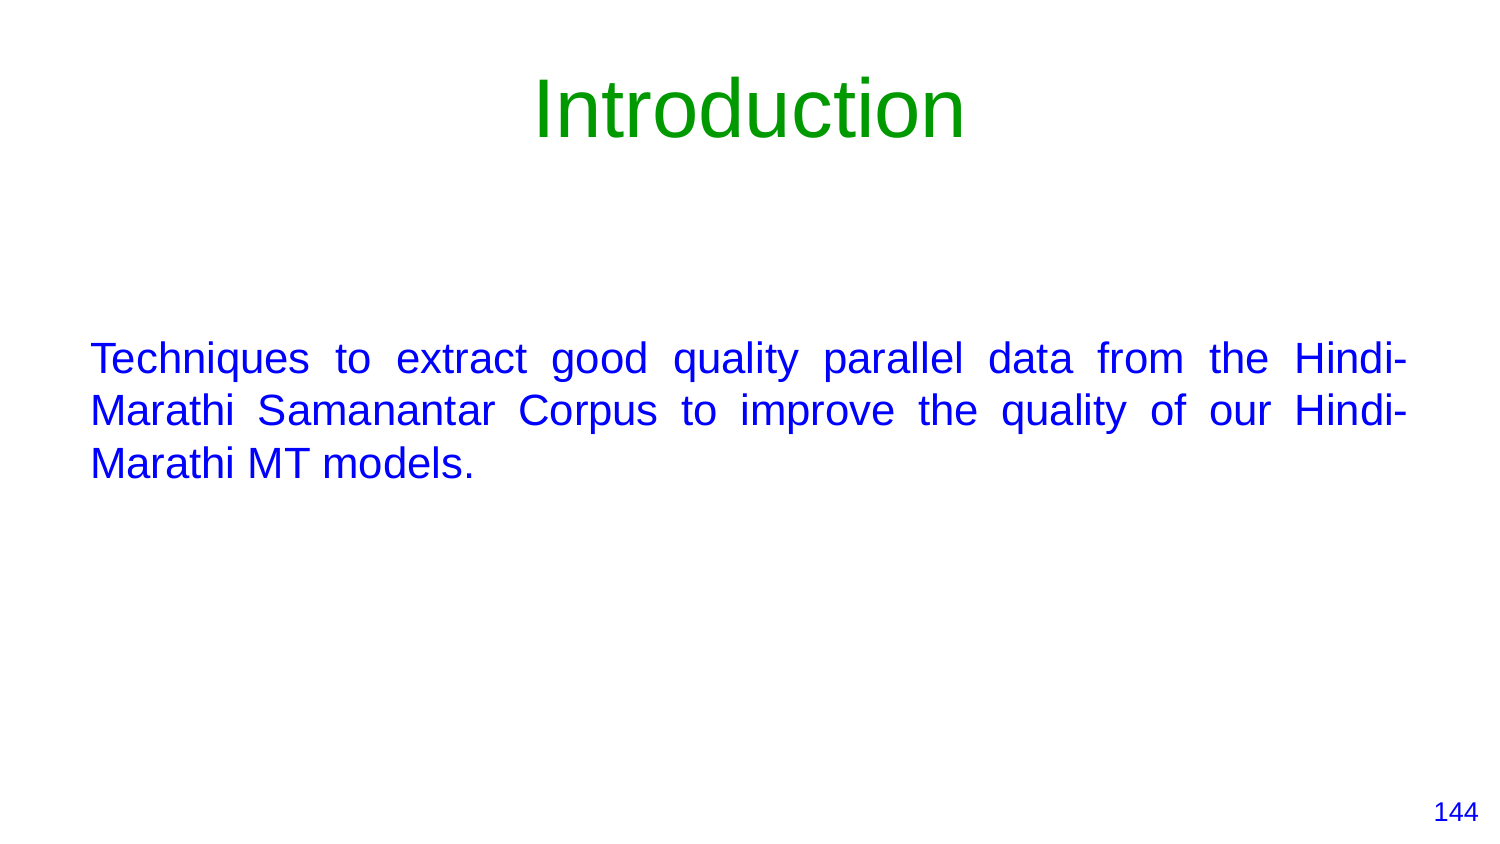

# Introduction

Techniques to extract good quality parallel data from the Hindi-Marathi Samanantar Corpus to improve the quality of our Hindi-Marathi MT models.

144